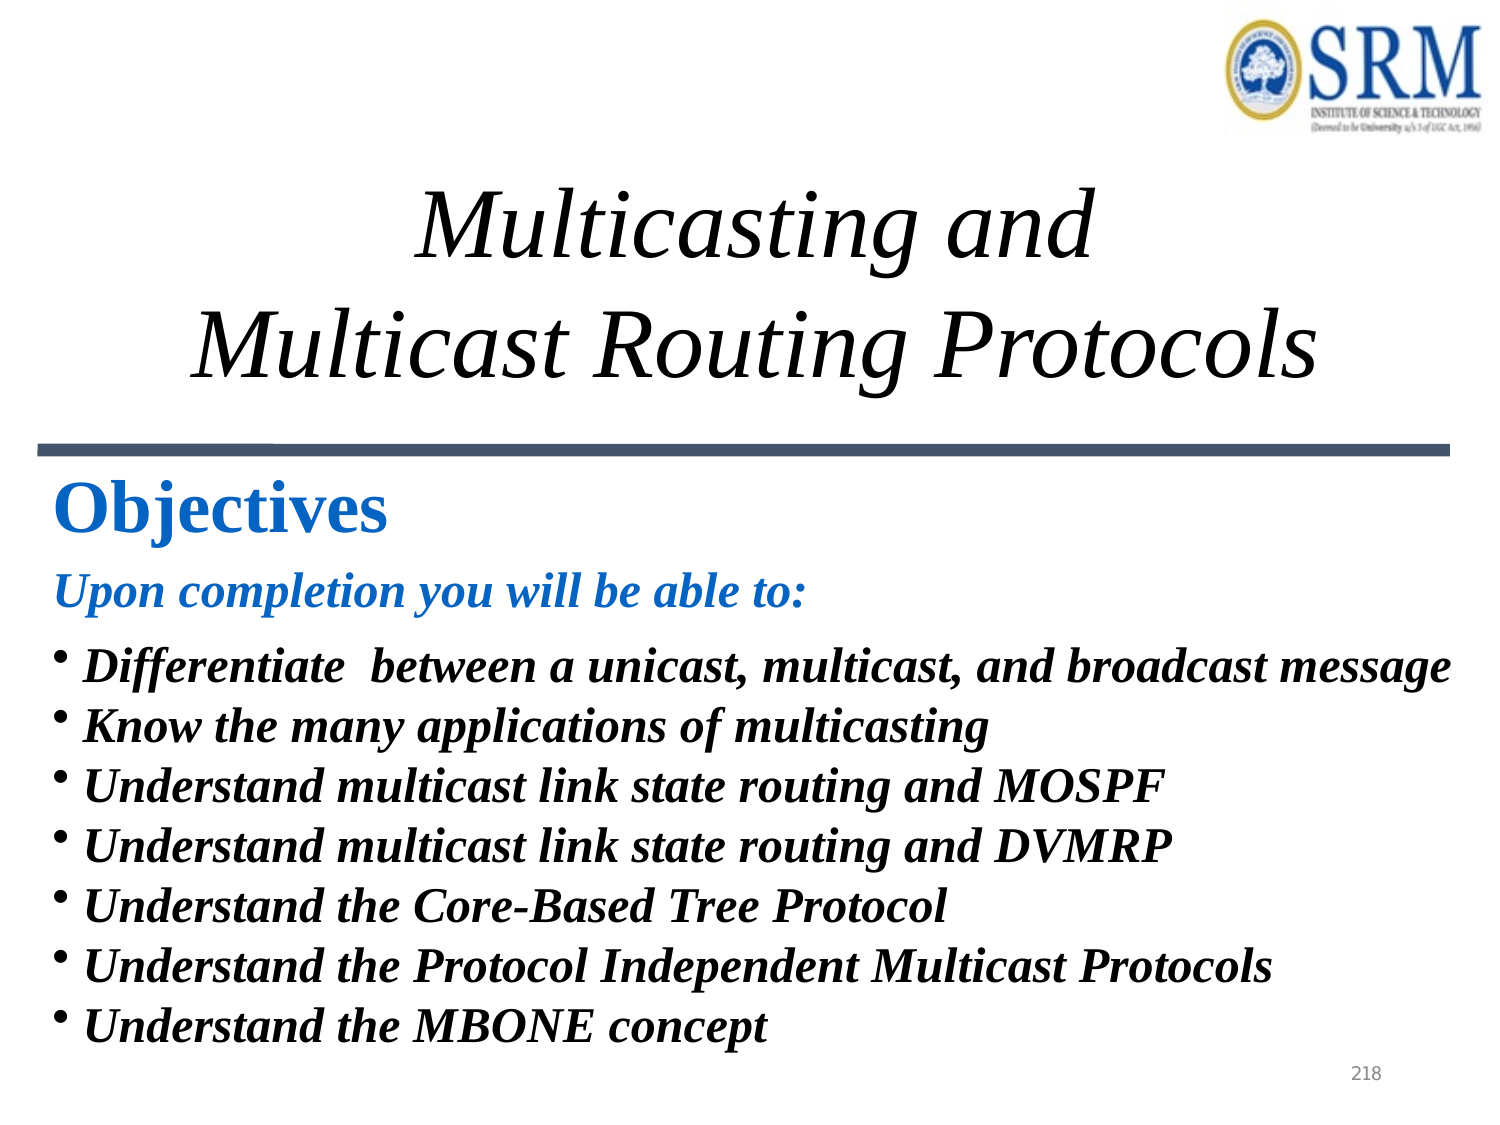

Multicasting and
Multicast Routing Protocols
Objectives

Upon completion you will be able to:
 Differentiate  between a unicast, multicast, and broadcast message
 Know the many applications of multicasting
 Understand multicast link state routing and MOSPF
 Understand multicast link state routing and DVMRP
 Understand the Core-Based Tree Protocol
 Understand the Protocol Independent Multicast Protocols
 Understand the MBONE concept
218